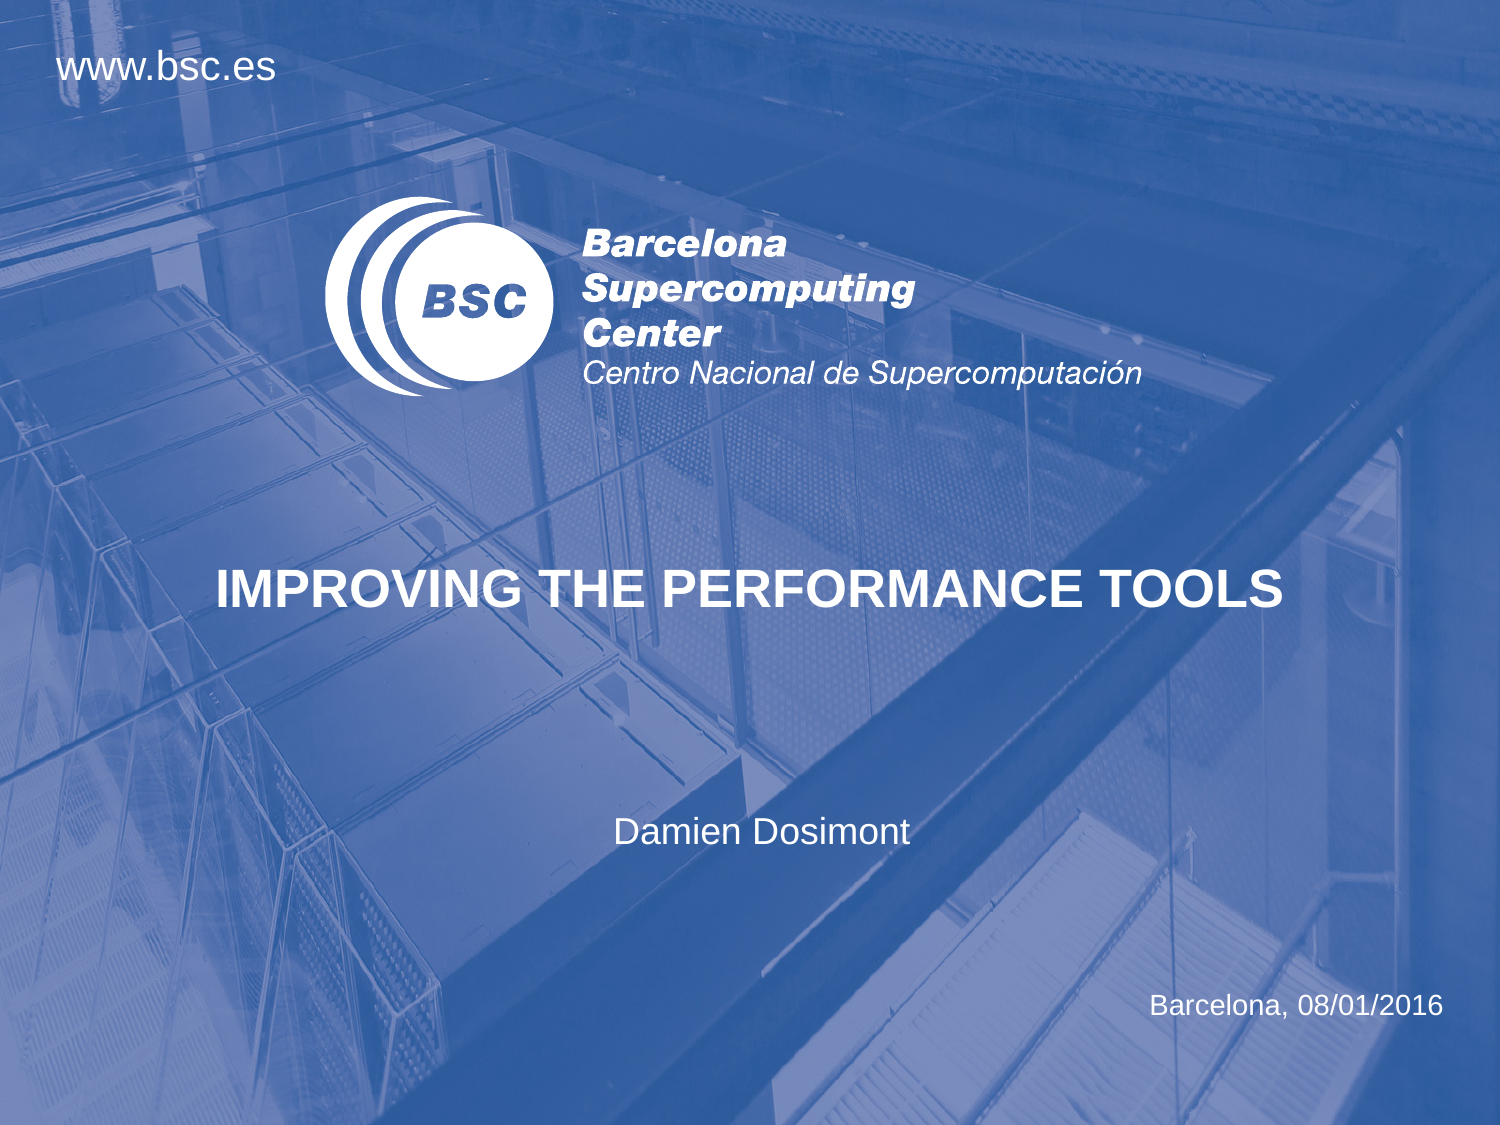

# IMPROVING THE PERFORMANCE TOOLS

Damien Dosimont
Barcelona, 08/01/2016